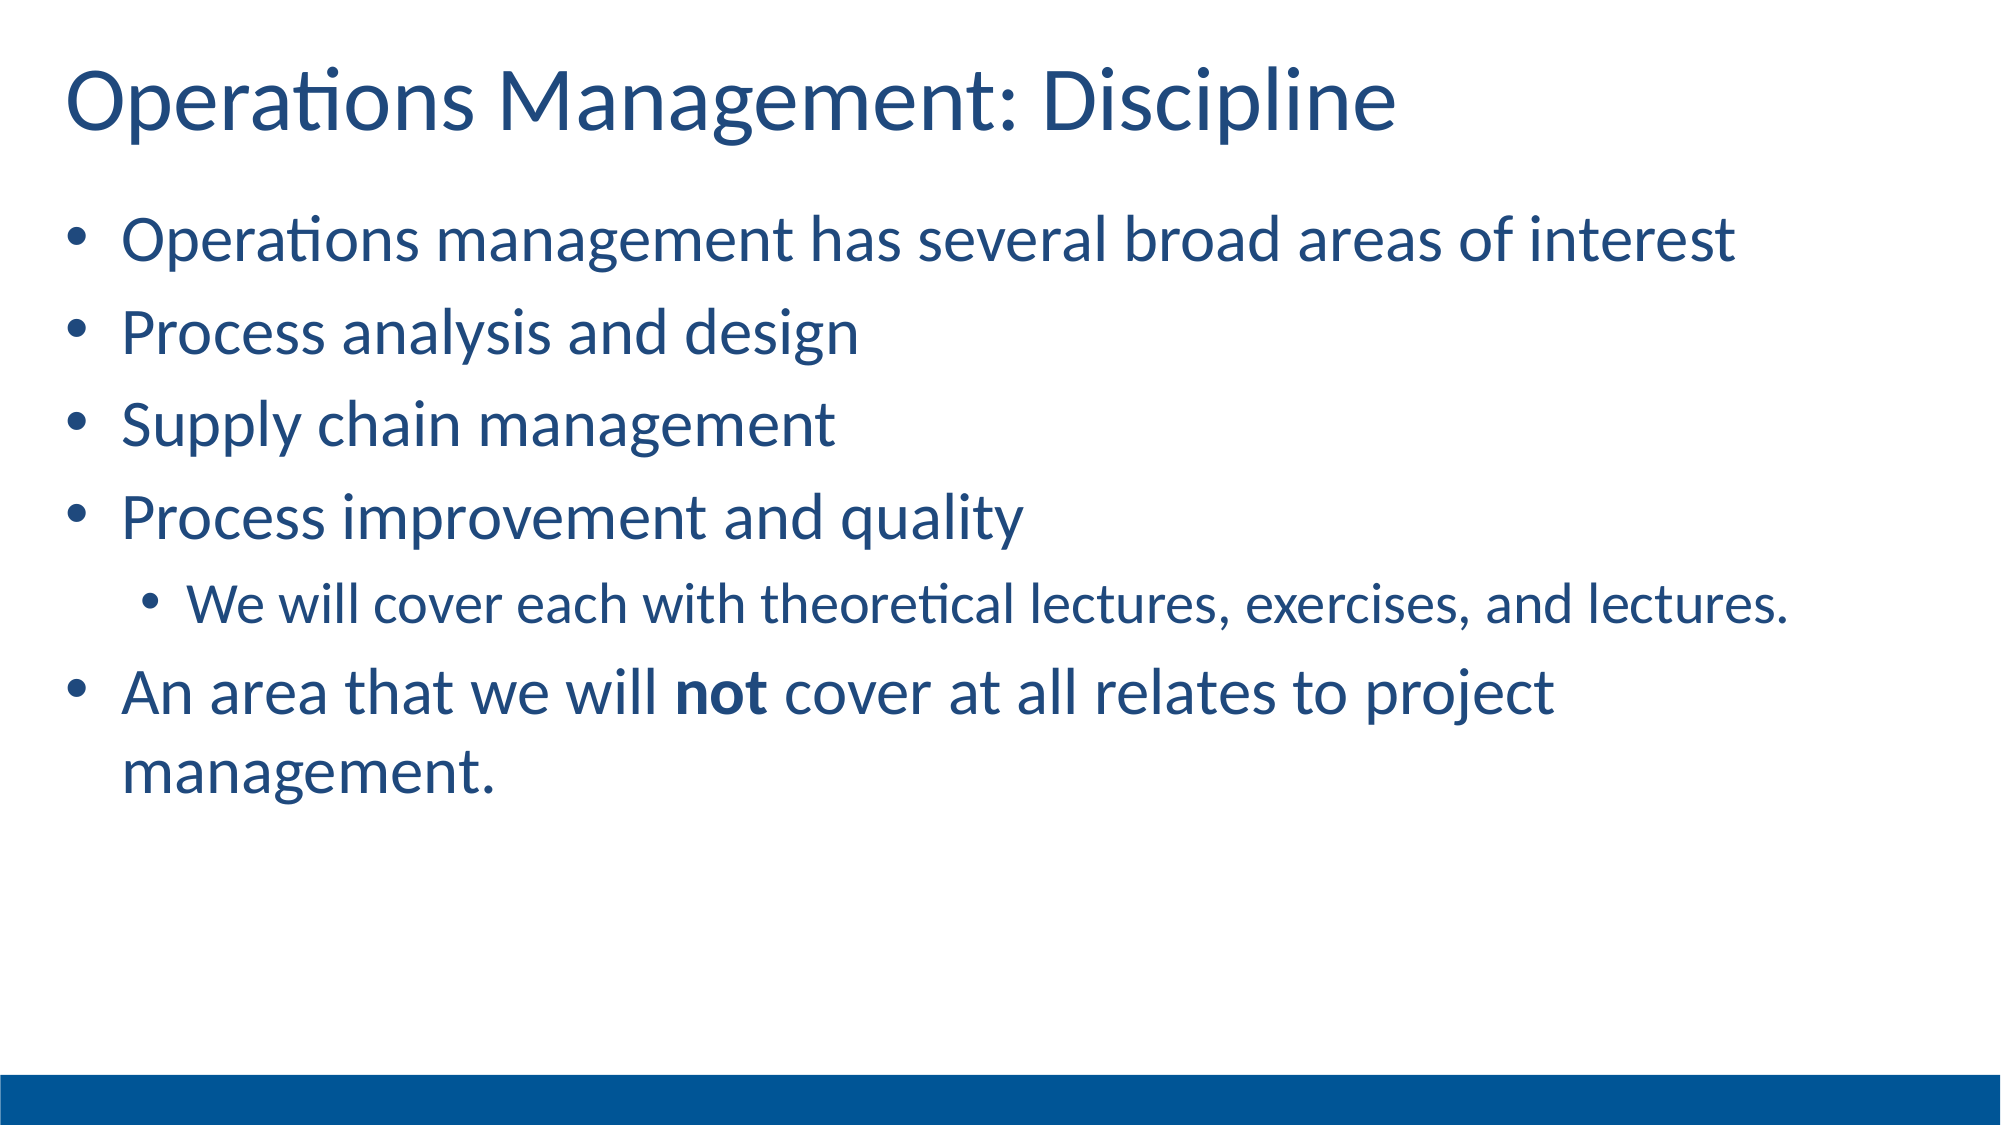

# Operations Management: Discipline
Operations management has several broad areas of interest
Process analysis and design
Supply chain management
Process improvement and quality
We will cover each with theoretical lectures, exercises, and lectures.
An area that we will not cover at all relates to project management.